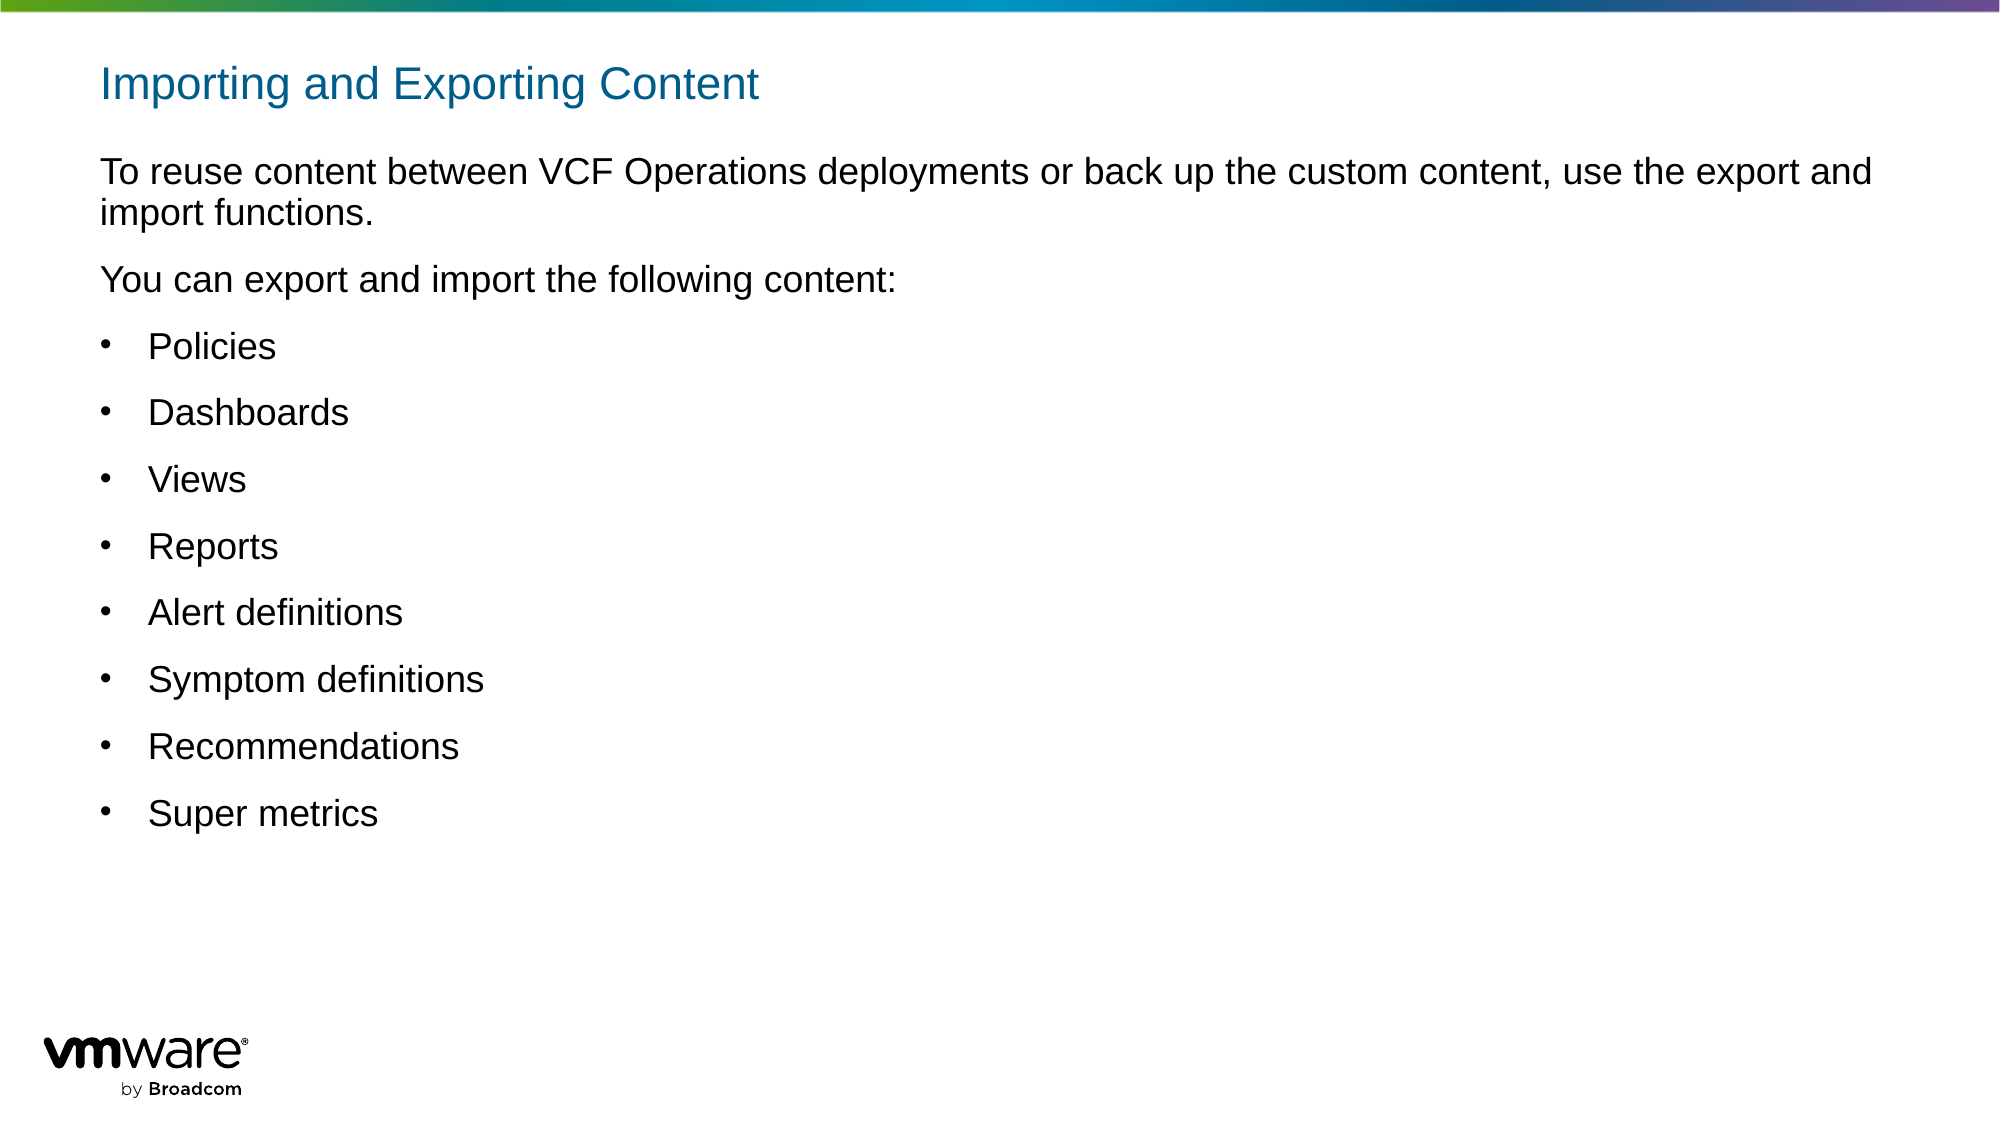

# Importing and Exporting Content
To reuse content between VCF Operations deployments or back up the custom content, use the export and import functions.
You can export and import the following content:
Policies
Dashboards
Views
Reports
Alert definitions
Symptom definitions
Recommendations
Super metrics